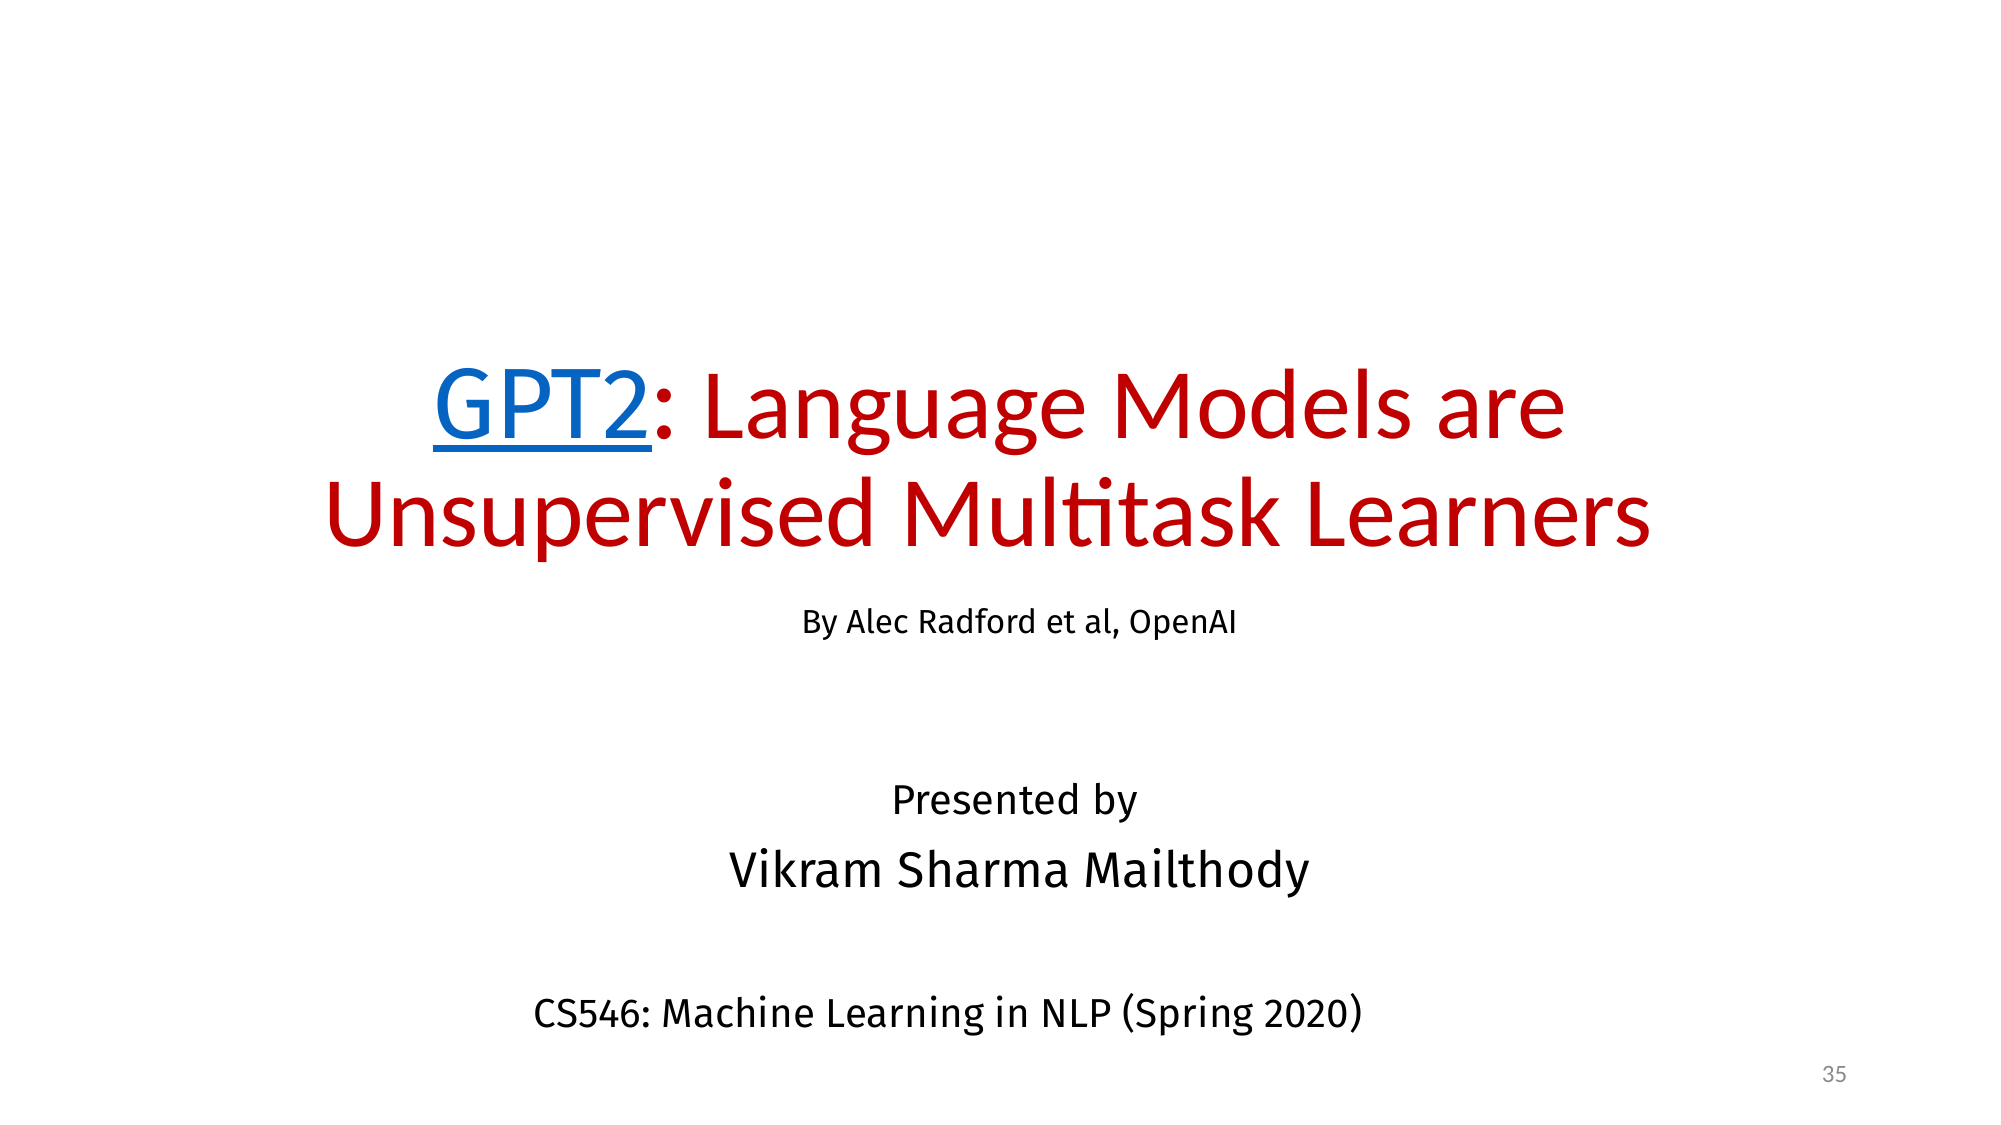

# GPT2: Language Models are Unsupervised Multitask Learners
By Alec Radford et al, OpenAI
Presented by
Vikram Sharma Mailthody
CS546: Machine Learning in NLP (Spring 2020)
35